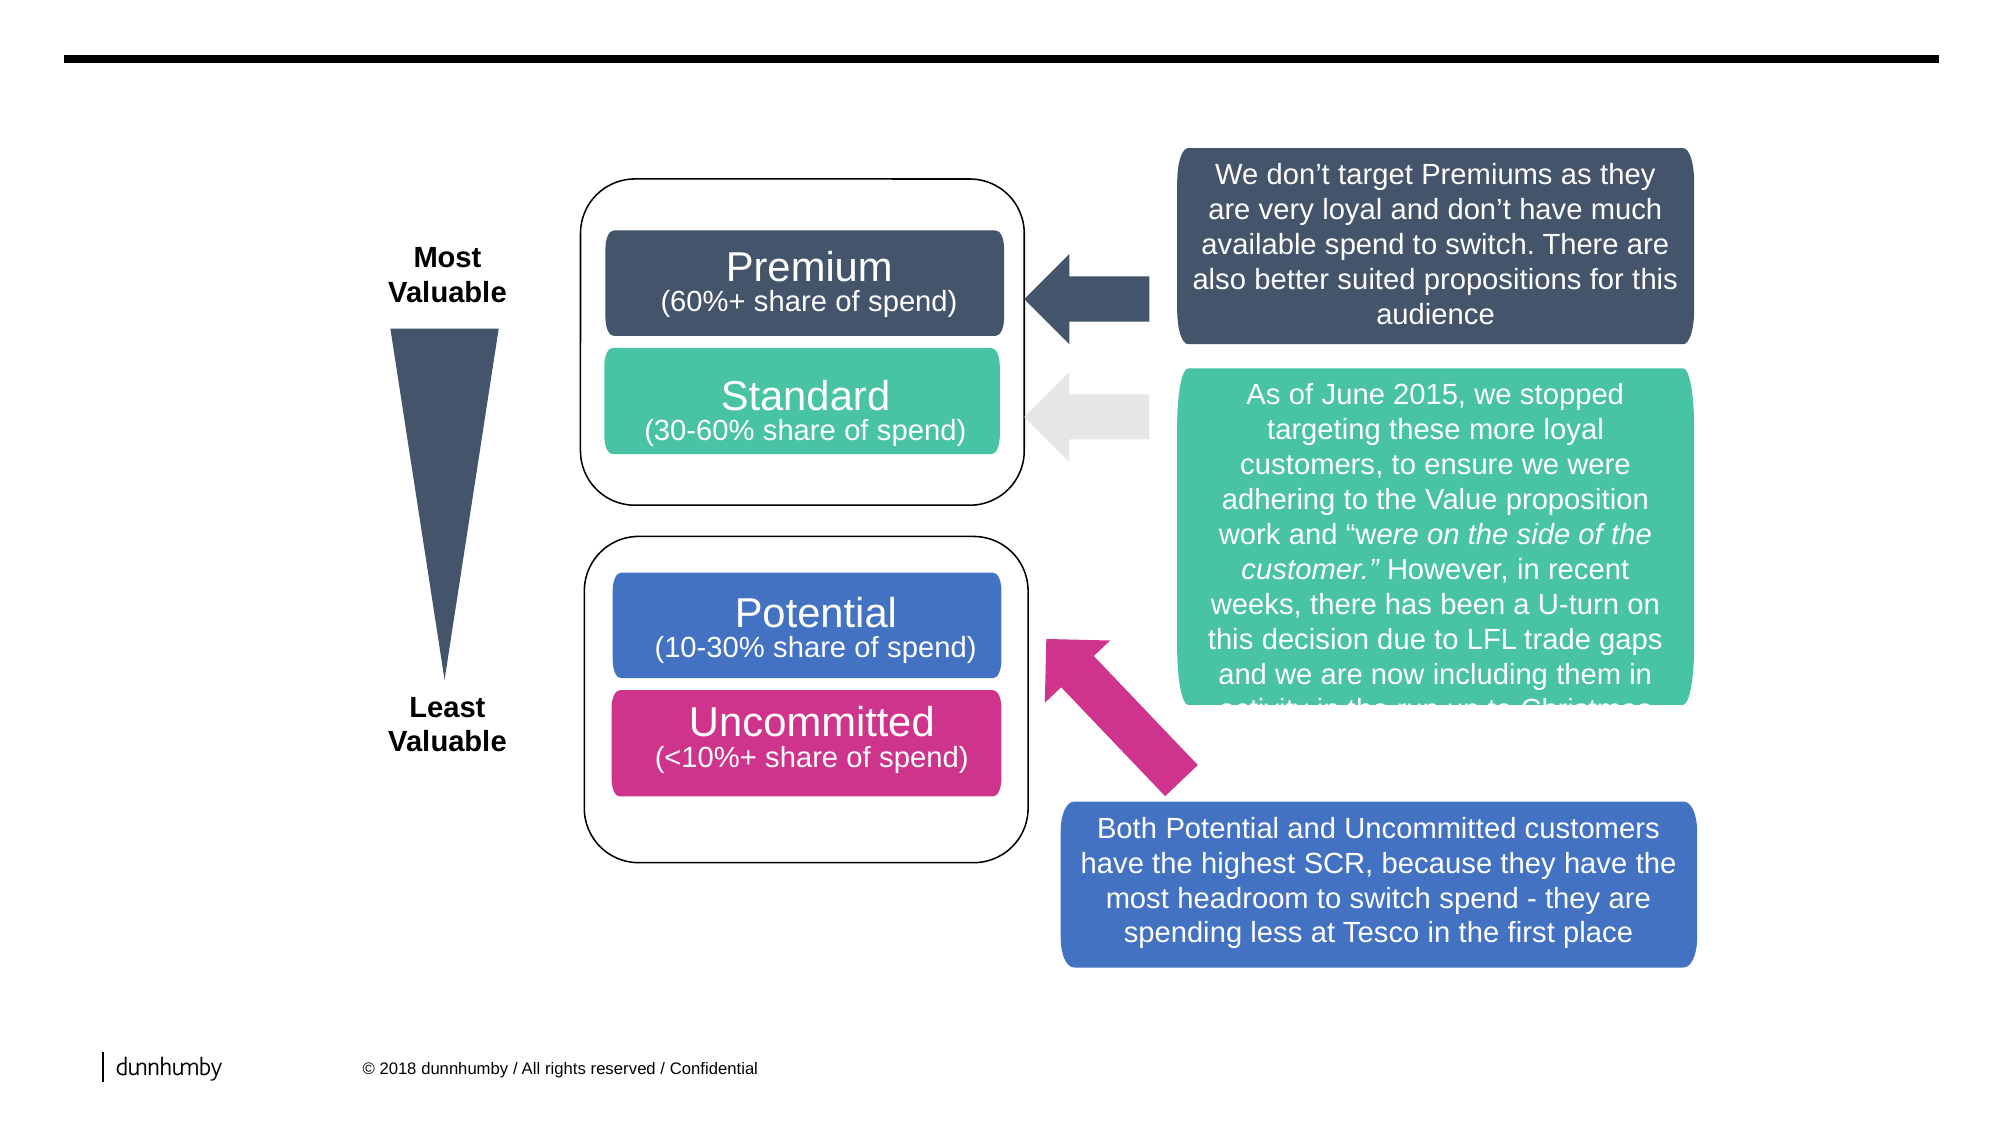

We don’t target Premiums as they are very loyal and don’t have much available spend to switch. There are also better suited propositions for this audience

Premium
(60%+ share of spend)
Most
Valuable

Least
Valuable

As of June 2015, we stopped targeting these more loyal customers, to ensure we were adhering to the Value proposition work and “were on the side of the customer.” However, in recent weeks, there has been a U-turn on this decision due to LFL trade gaps and we are now including them in activity in the run up to Christmas

Standard
(30-60% share of spend)

Potential
(10-30% share of spend)

Uncommitted
(<10%+ share of spend)
Both Potential and Uncommitted customers have the highest SCR, because they have the most headroom to switch spend - they are spending less at Tesco in the first place